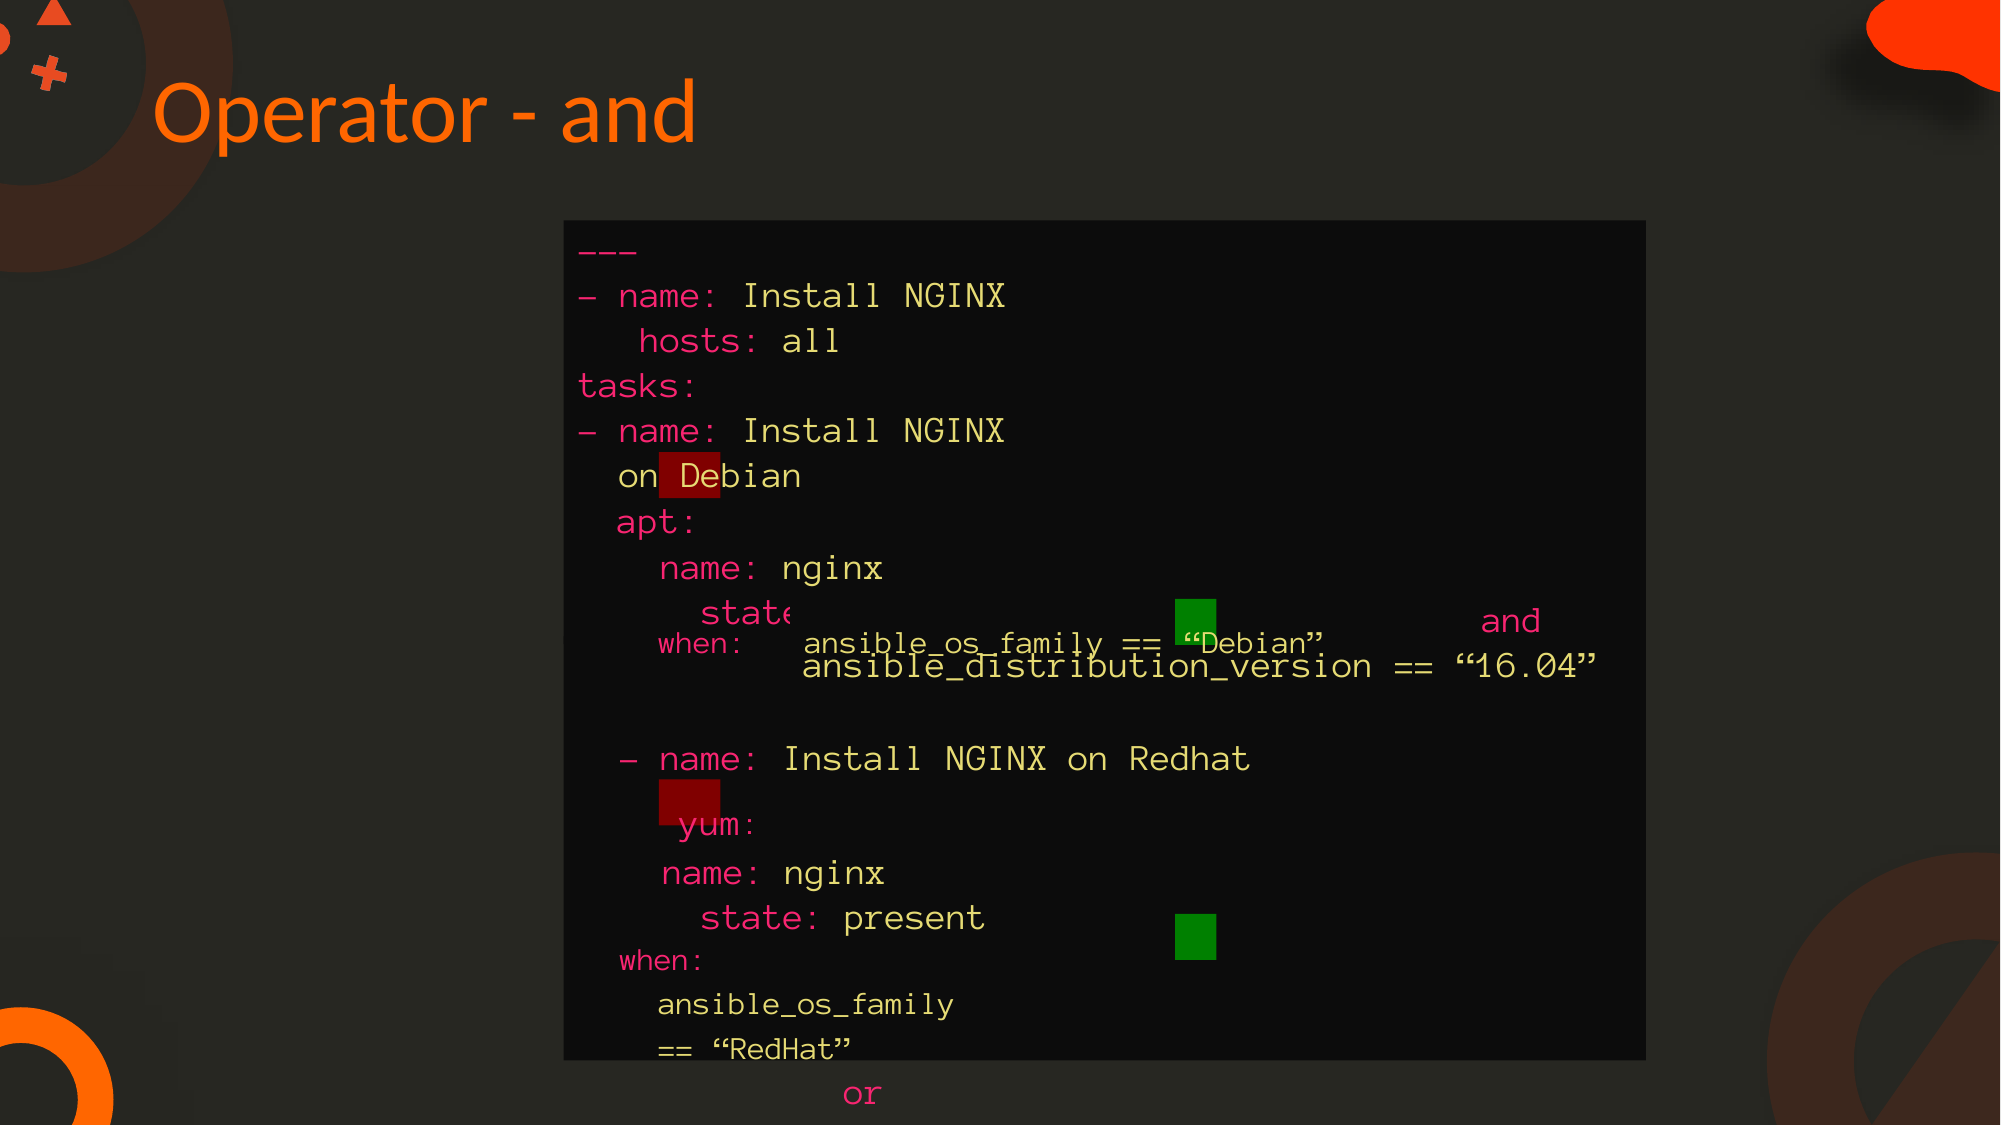

# Operator - and

---
- name: Install NGINX  hosts: all
tasks:
- name: Install NGINX on Debian
apt:
name: nginx  state: present

apt

and
when:	ansible_os_family == “Debian”

<< condition >>
==

ansible_distribution_version == “16.04”

- name: Install NGINX on Redhat  yum:
name: nginx  state: present
when:	ansible_os_family == “RedHat”	or
ansible_os_family == “SUSE”
yum

<< condition >>
==